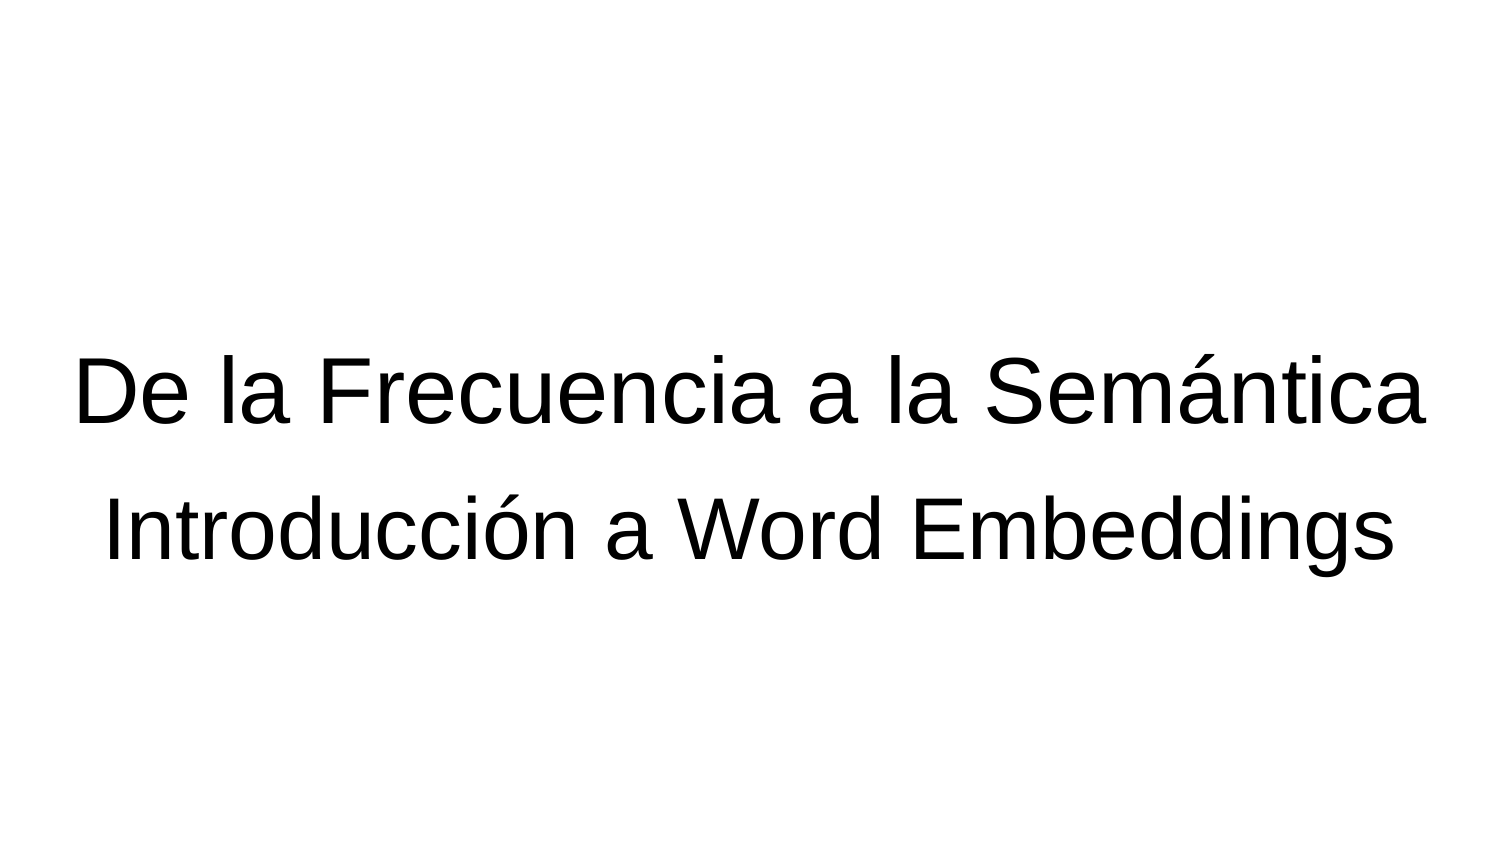

# De la Frecuencia a la Semántica
Introducción a Word Embeddings